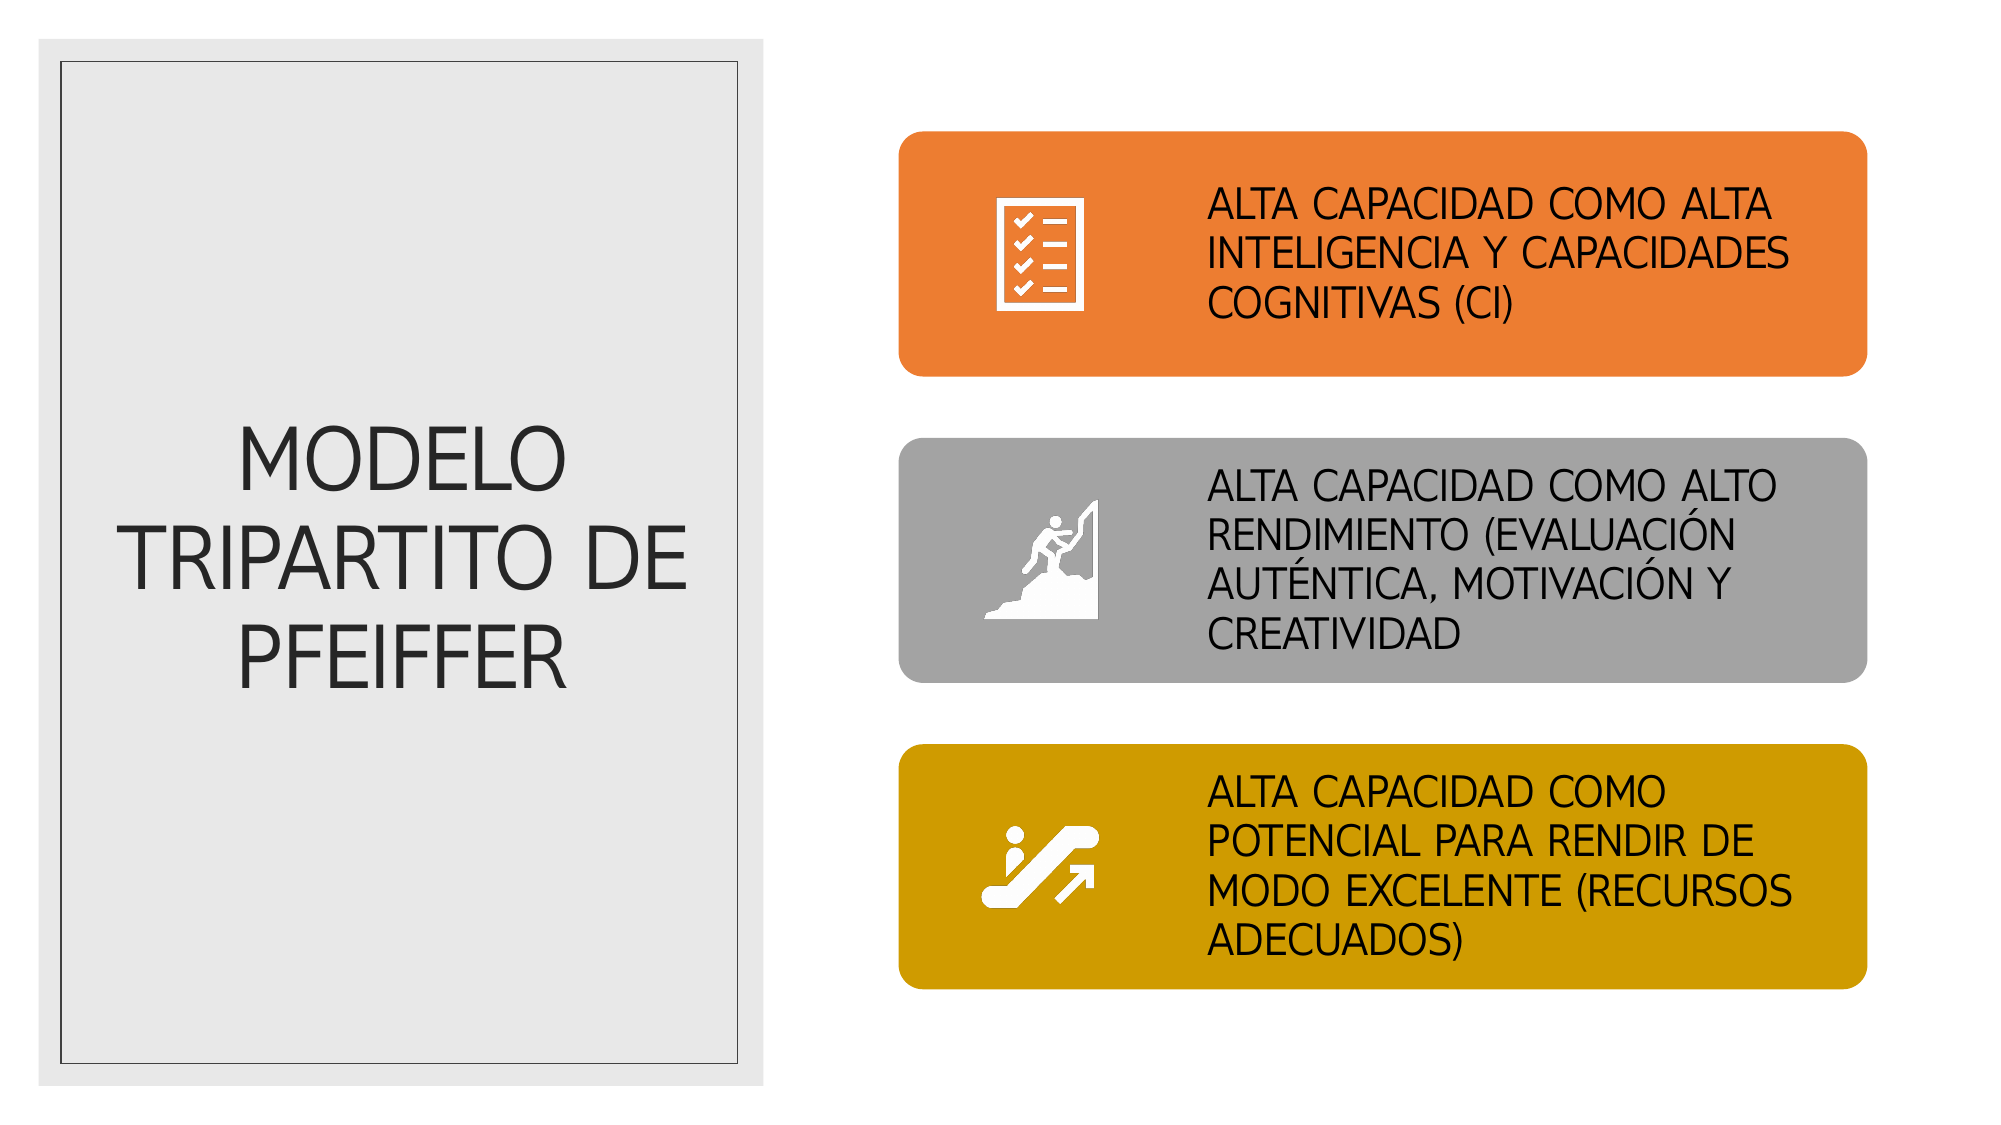

# MODELO TRIPARTITO DE PFEIFFER
ALTA CAPACIDAD COMO ALTA INTELIGENCIA Y CAPACIDADES COGNITIVAS (CI)
ALTA CAPACIDAD COMO ALTO RENDIMIENTO (EVALUACIÓN AUTÉNTICA, MOTIVACIÓN Y CREATIVIDAD
ALTA CAPACIDAD COMO POTENCIAL PARA RENDIR DE MODO EXCELENTE (RECURSOS ADECUADOS)